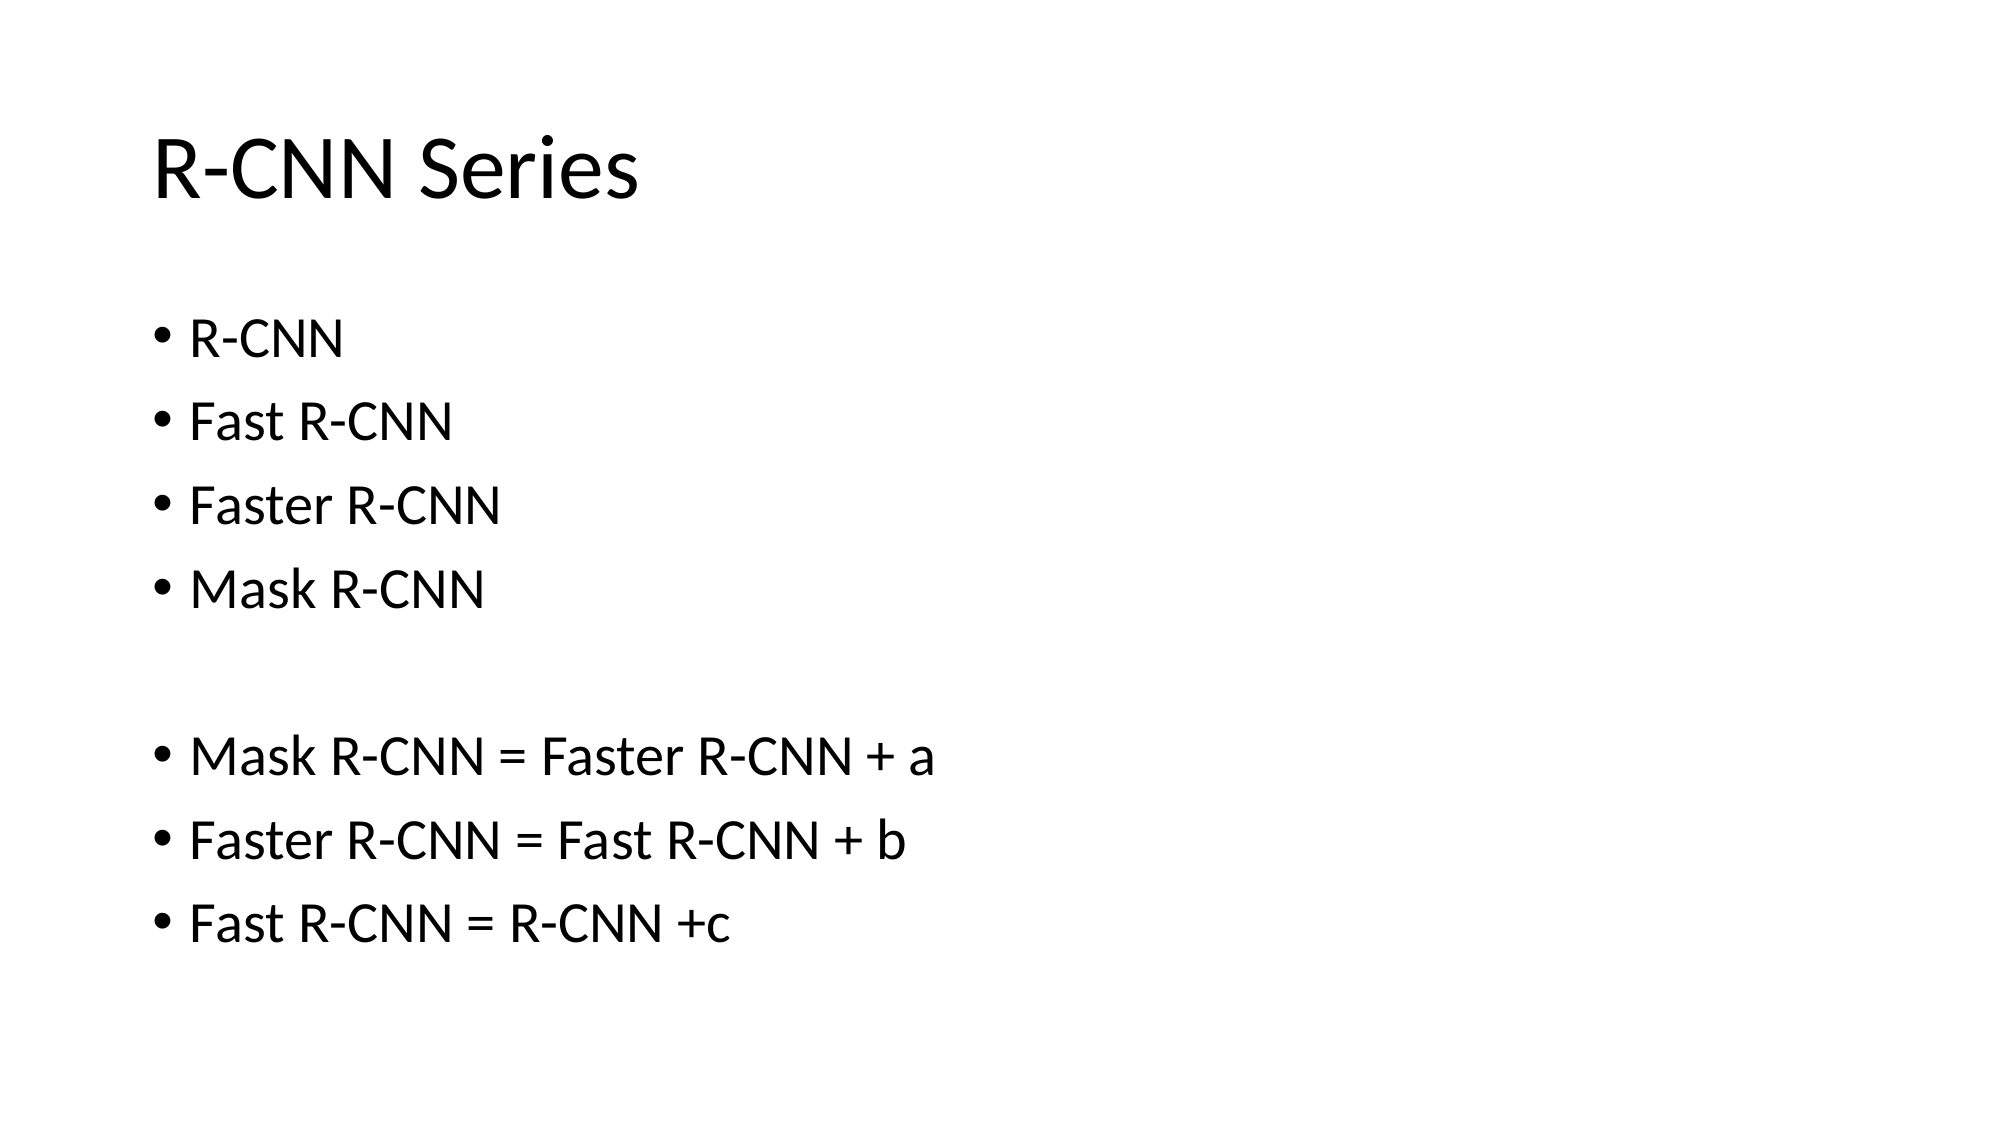

# R-CNN Series
R-CNN
Fast R-CNN
Faster R-CNN
Mask R-CNN

Mask R-CNN = Faster R-CNN + a
Faster R-CNN = Fast R-CNN + b
Fast R-CNN = R-CNN +c